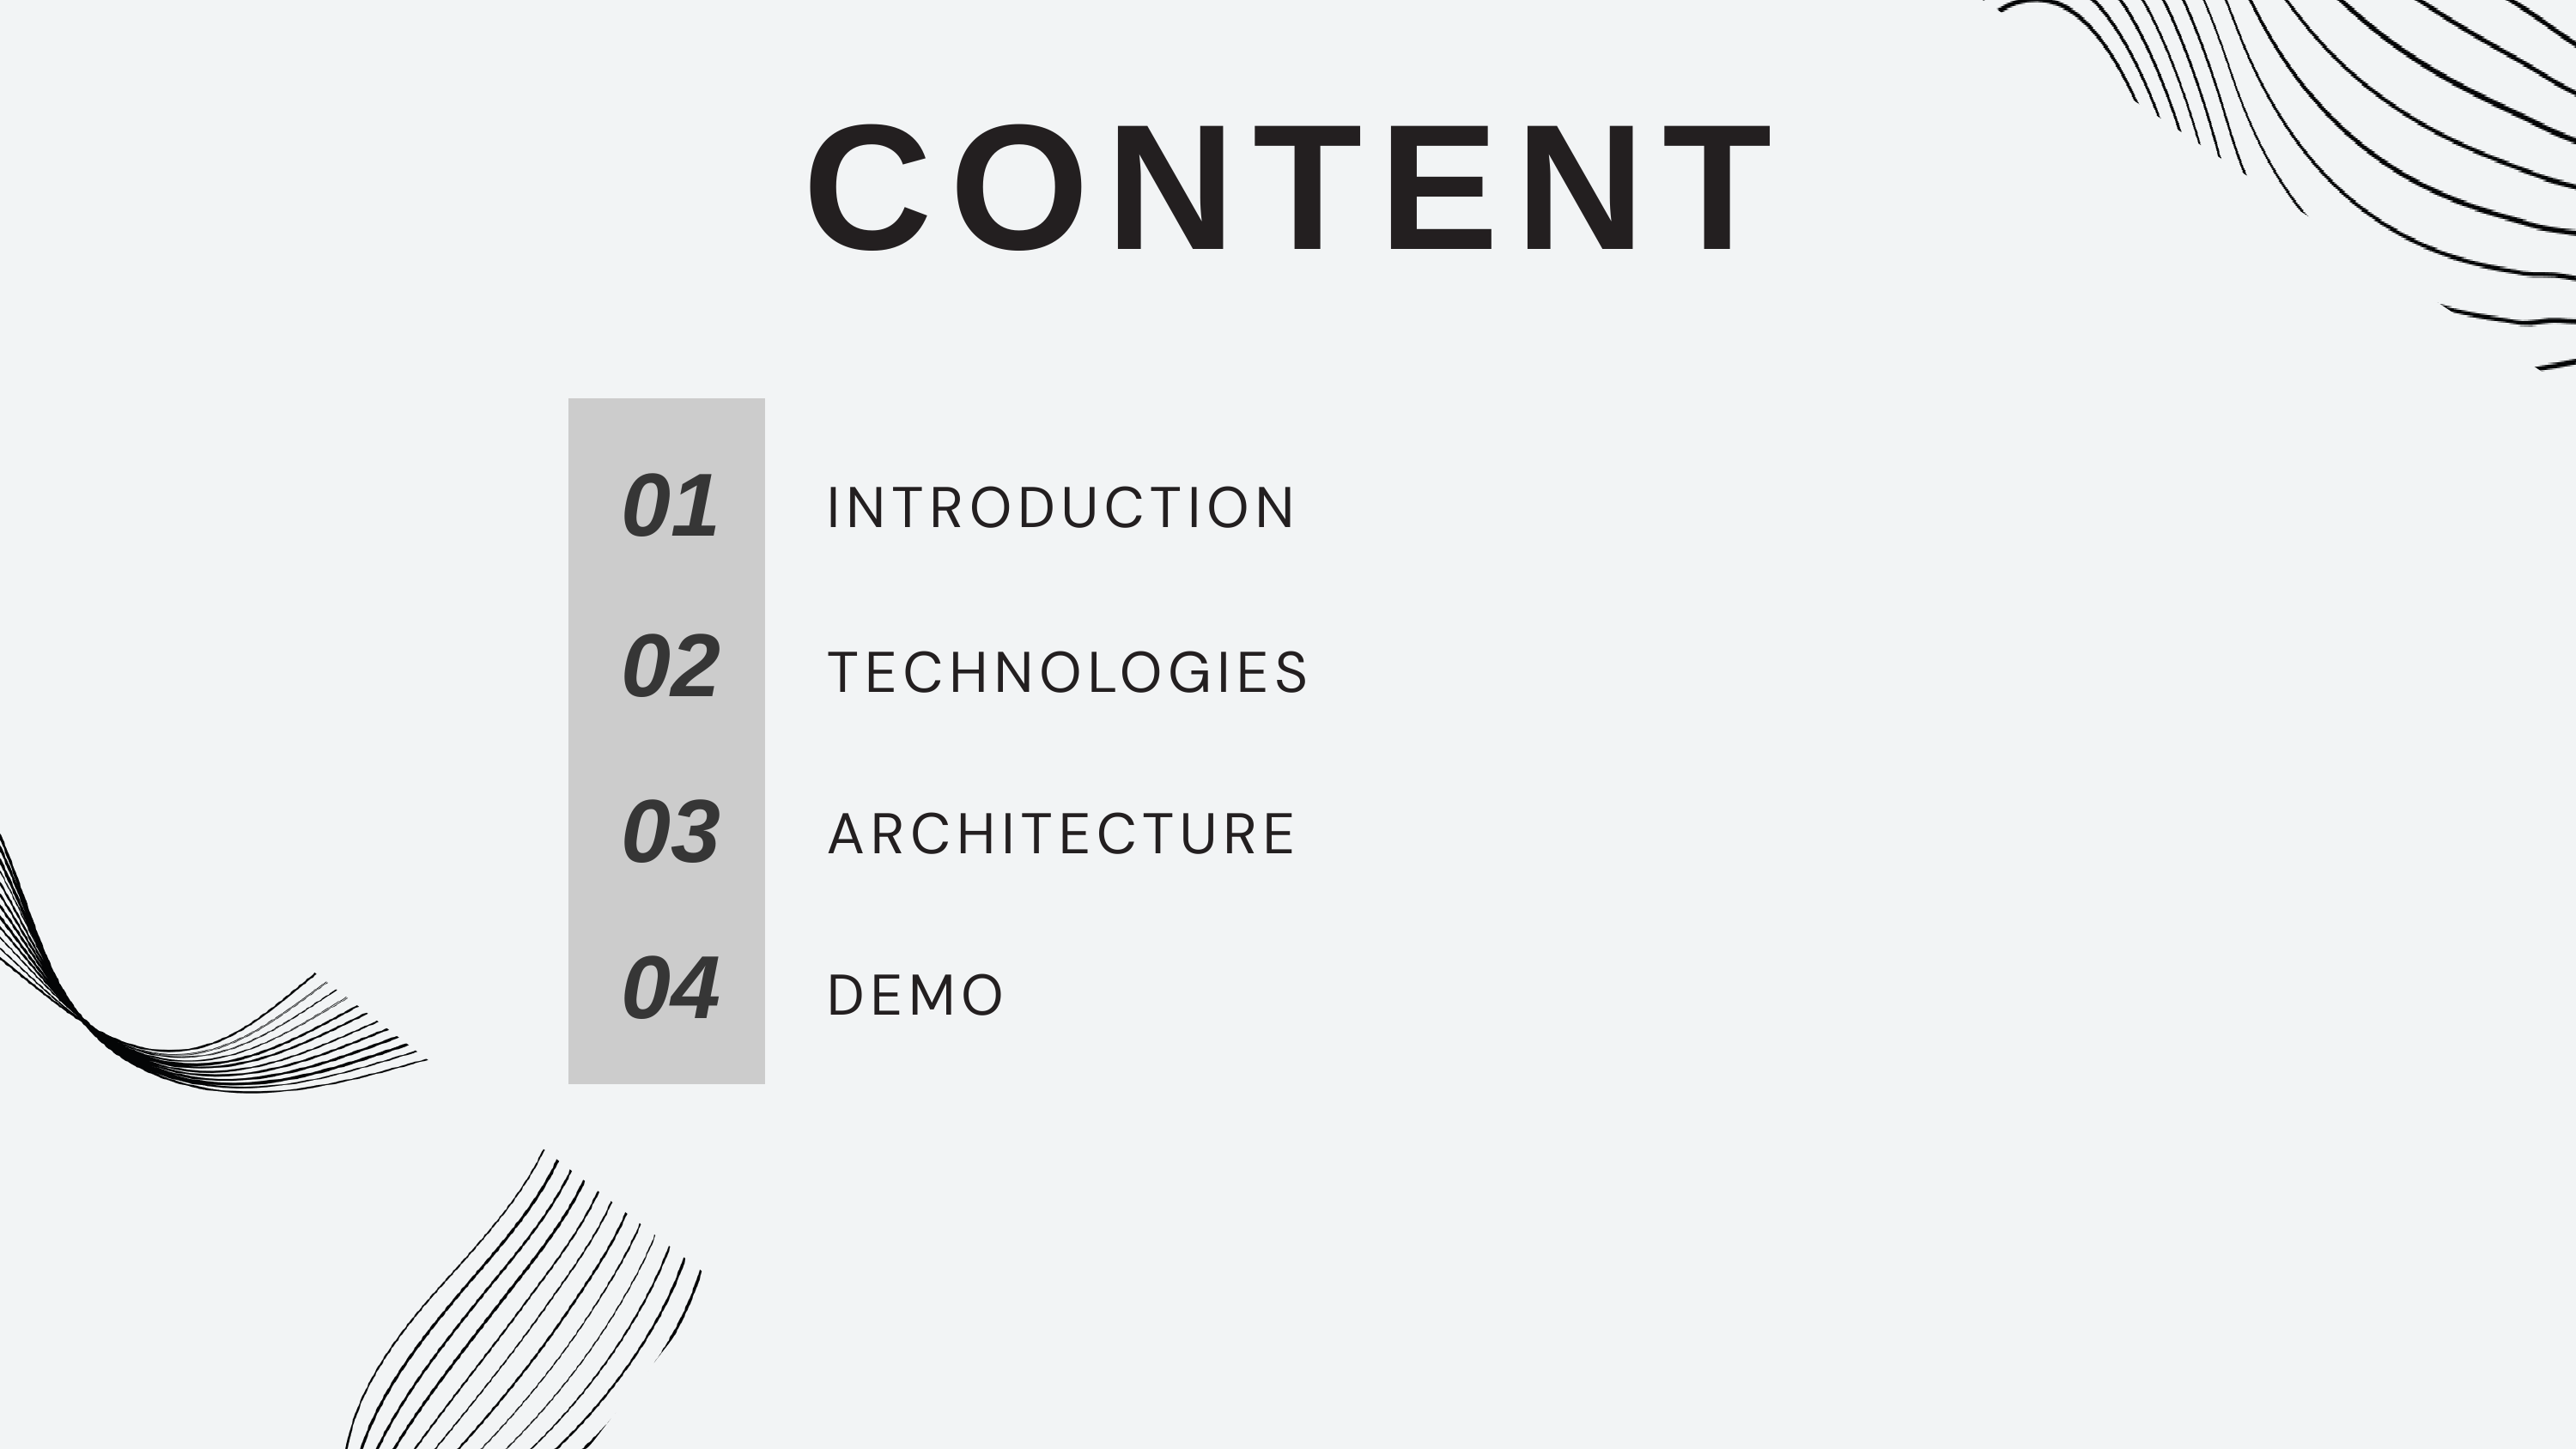

CONTENT

01
INTRODUCTION
02
TECHNOLOGIES
03
ARCHITECTURE

04
DEMO